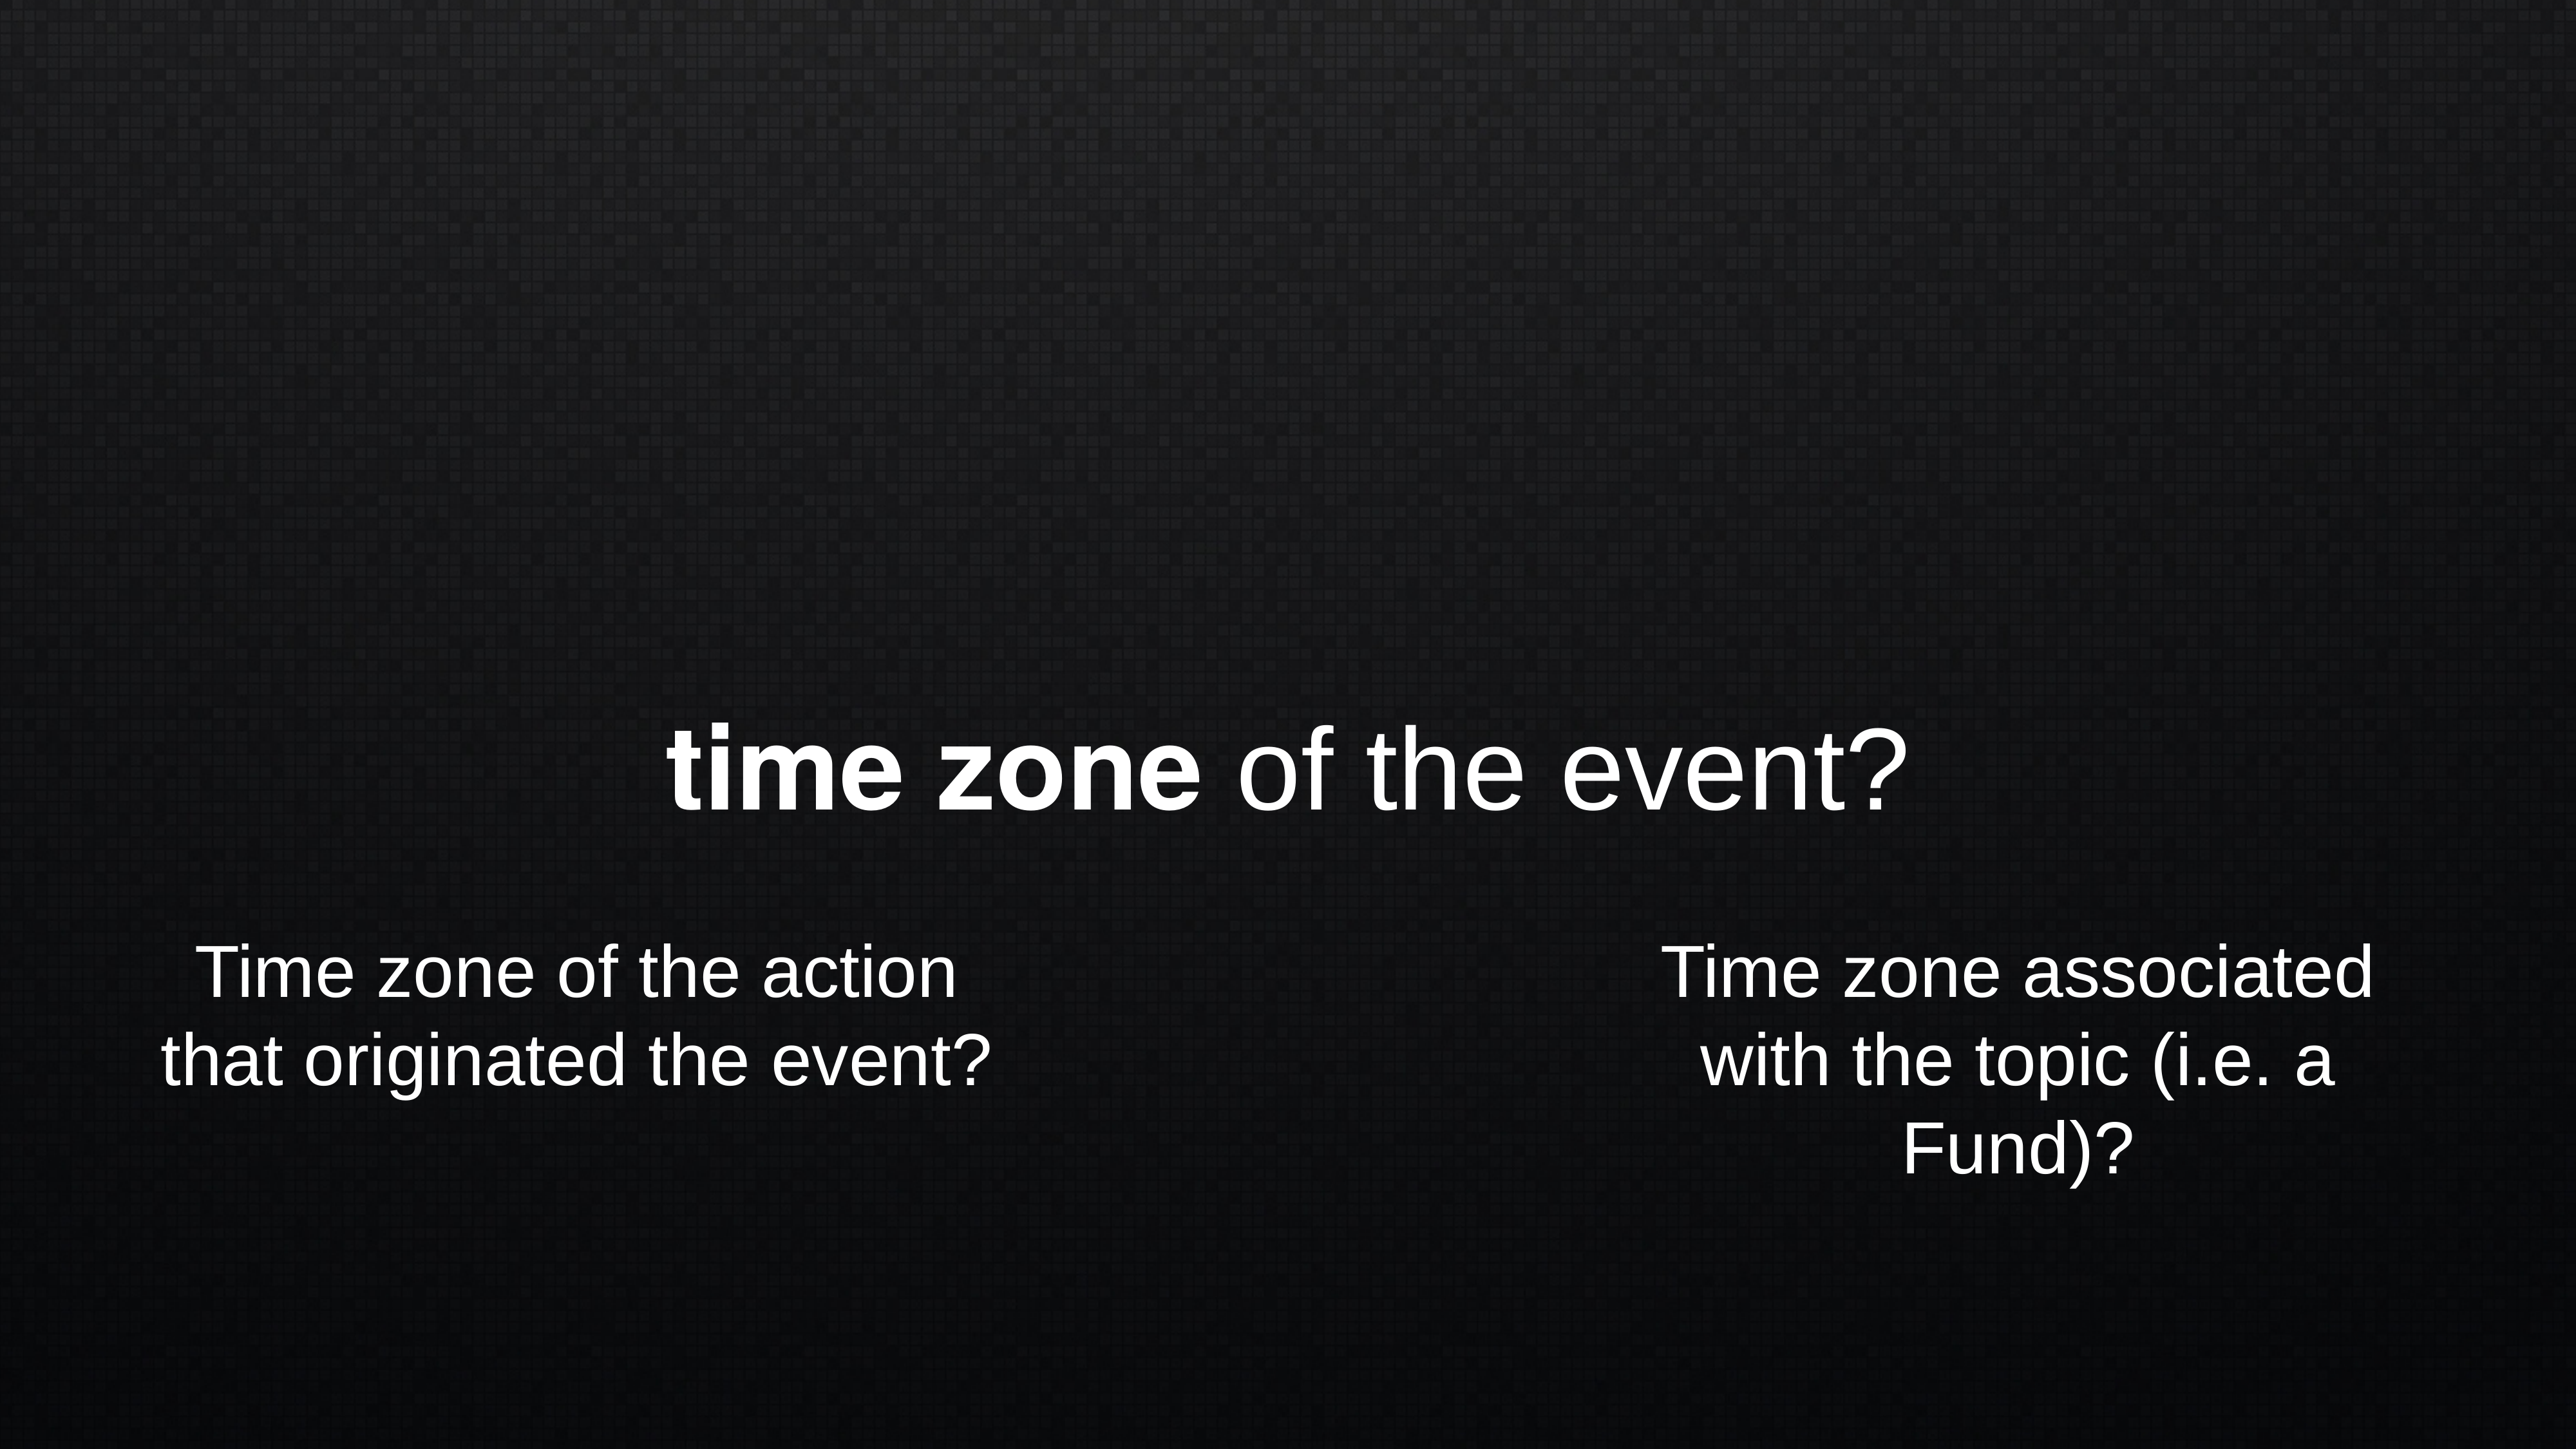

time zone of the event?
Time zone of the action that originated the event?
Time zone associated with the topic (i.e. a Fund)?